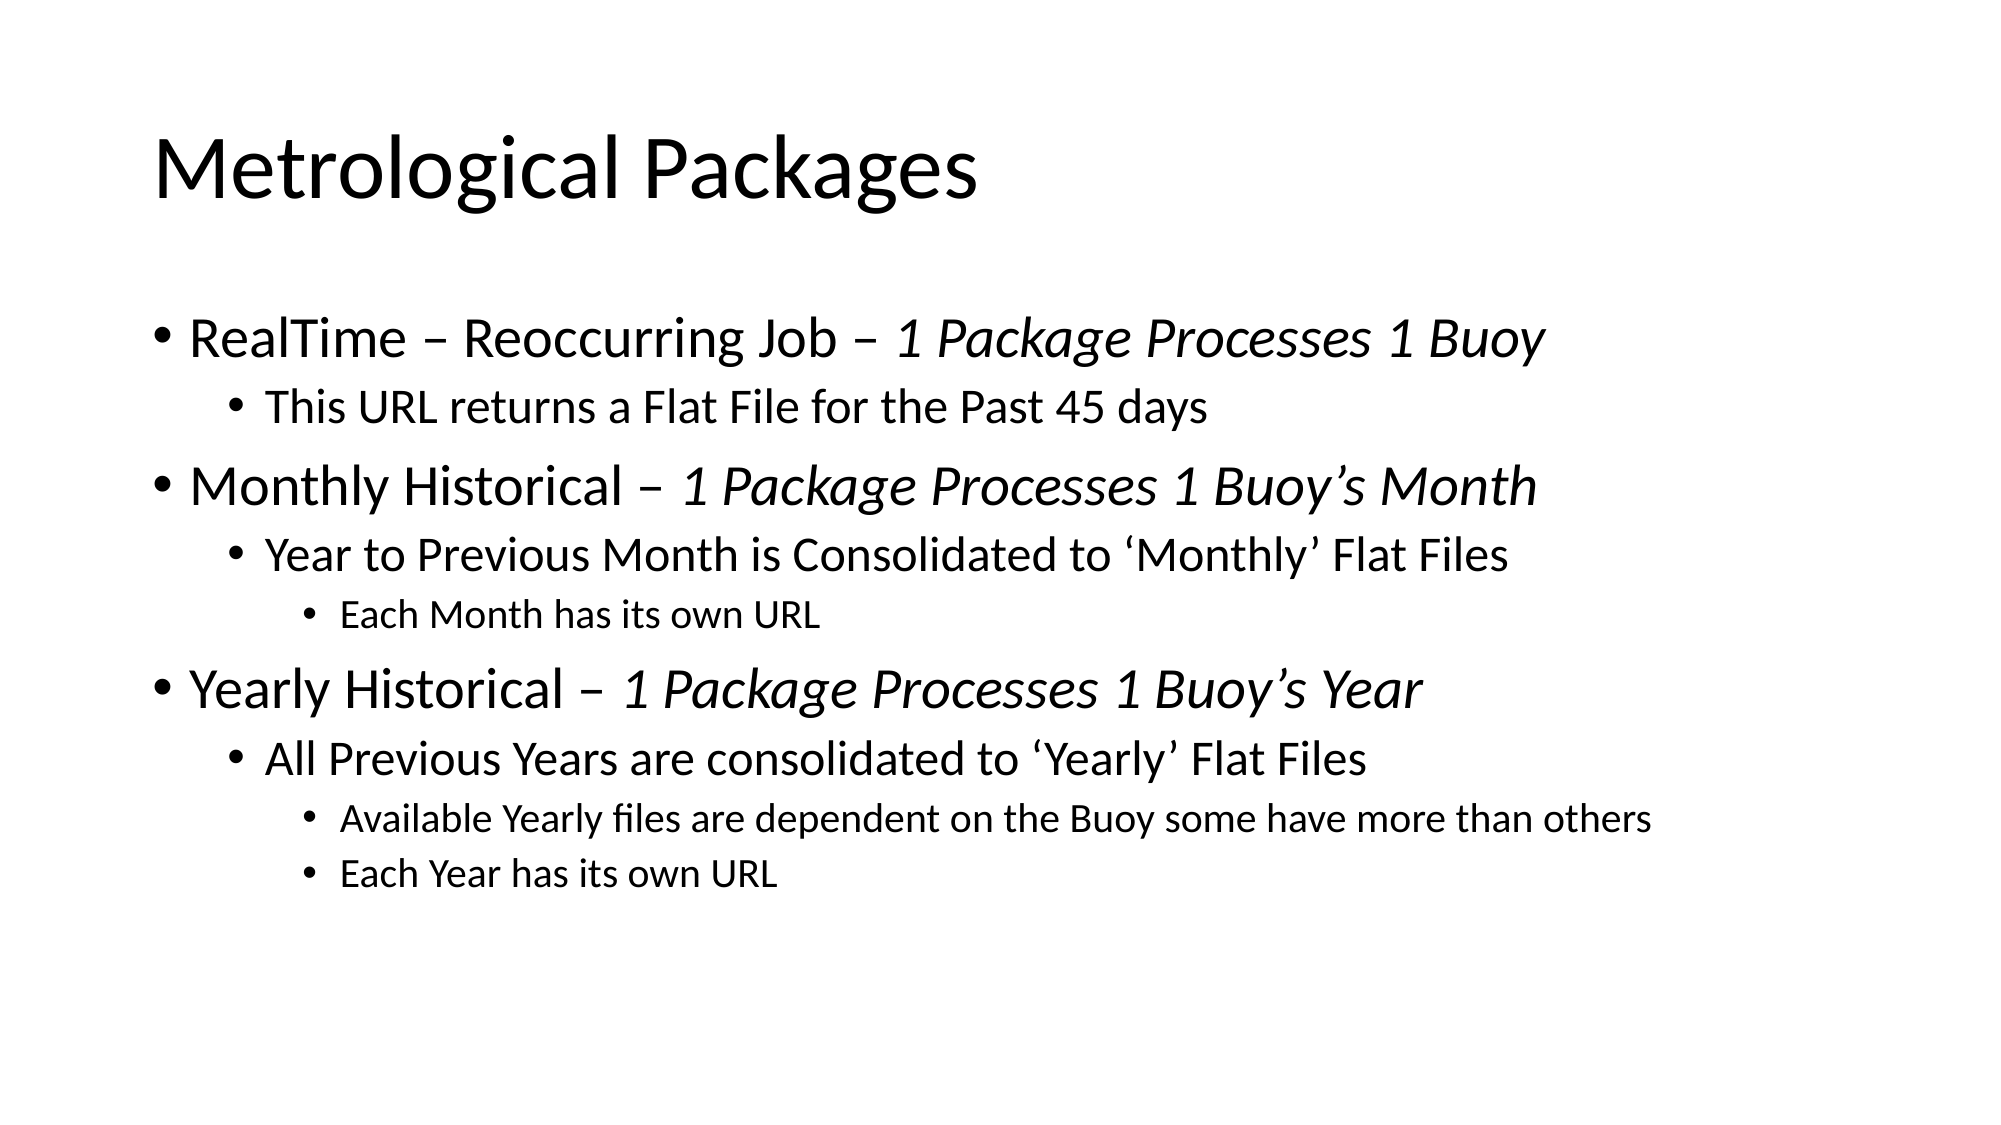

# Metrological Packages
RealTime – Reoccurring Job – 1 Package Processes 1 Buoy
This URL returns a Flat File for the Past 45 days
Monthly Historical – 1 Package Processes 1 Buoy’s Month
Year to Previous Month is Consolidated to ‘Monthly’ Flat Files
Each Month has its own URL
Yearly Historical – 1 Package Processes 1 Buoy’s Year
All Previous Years are consolidated to ‘Yearly’ Flat Files
Available Yearly files are dependent on the Buoy some have more than others
Each Year has its own URL